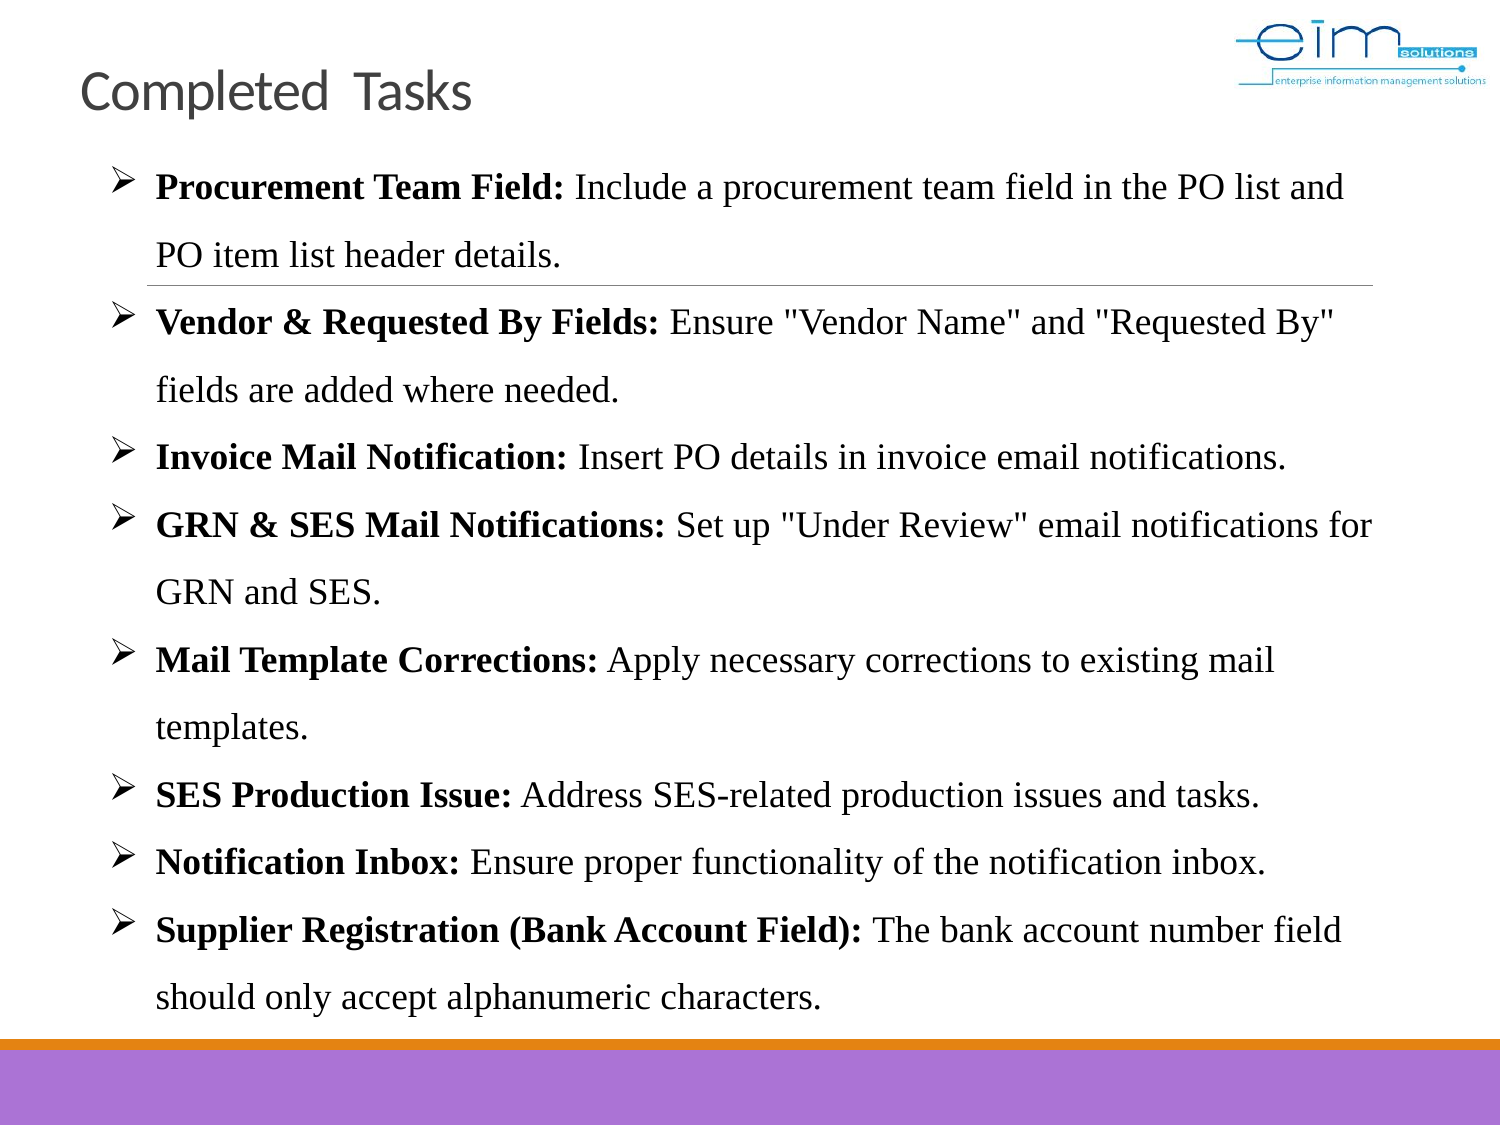

Completed Tasks

Procurement Team Field: Include a procurement team field in the PO list and PO item list header details.
Vendor & Requested By Fields: Ensure "Vendor Name" and "Requested By" fields are added where needed.
Invoice Mail Notification: Insert PO details in invoice email notifications.
GRN & SES Mail Notifications: Set up "Under Review" email notifications for GRN and SES.
Mail Template Corrections: Apply necessary corrections to existing mail templates.
SES Production Issue: Address SES-related production issues and tasks.
Notification Inbox: Ensure proper functionality of the notification inbox.
Supplier Registration (Bank Account Field): The bank account number field should only accept alphanumeric characters.